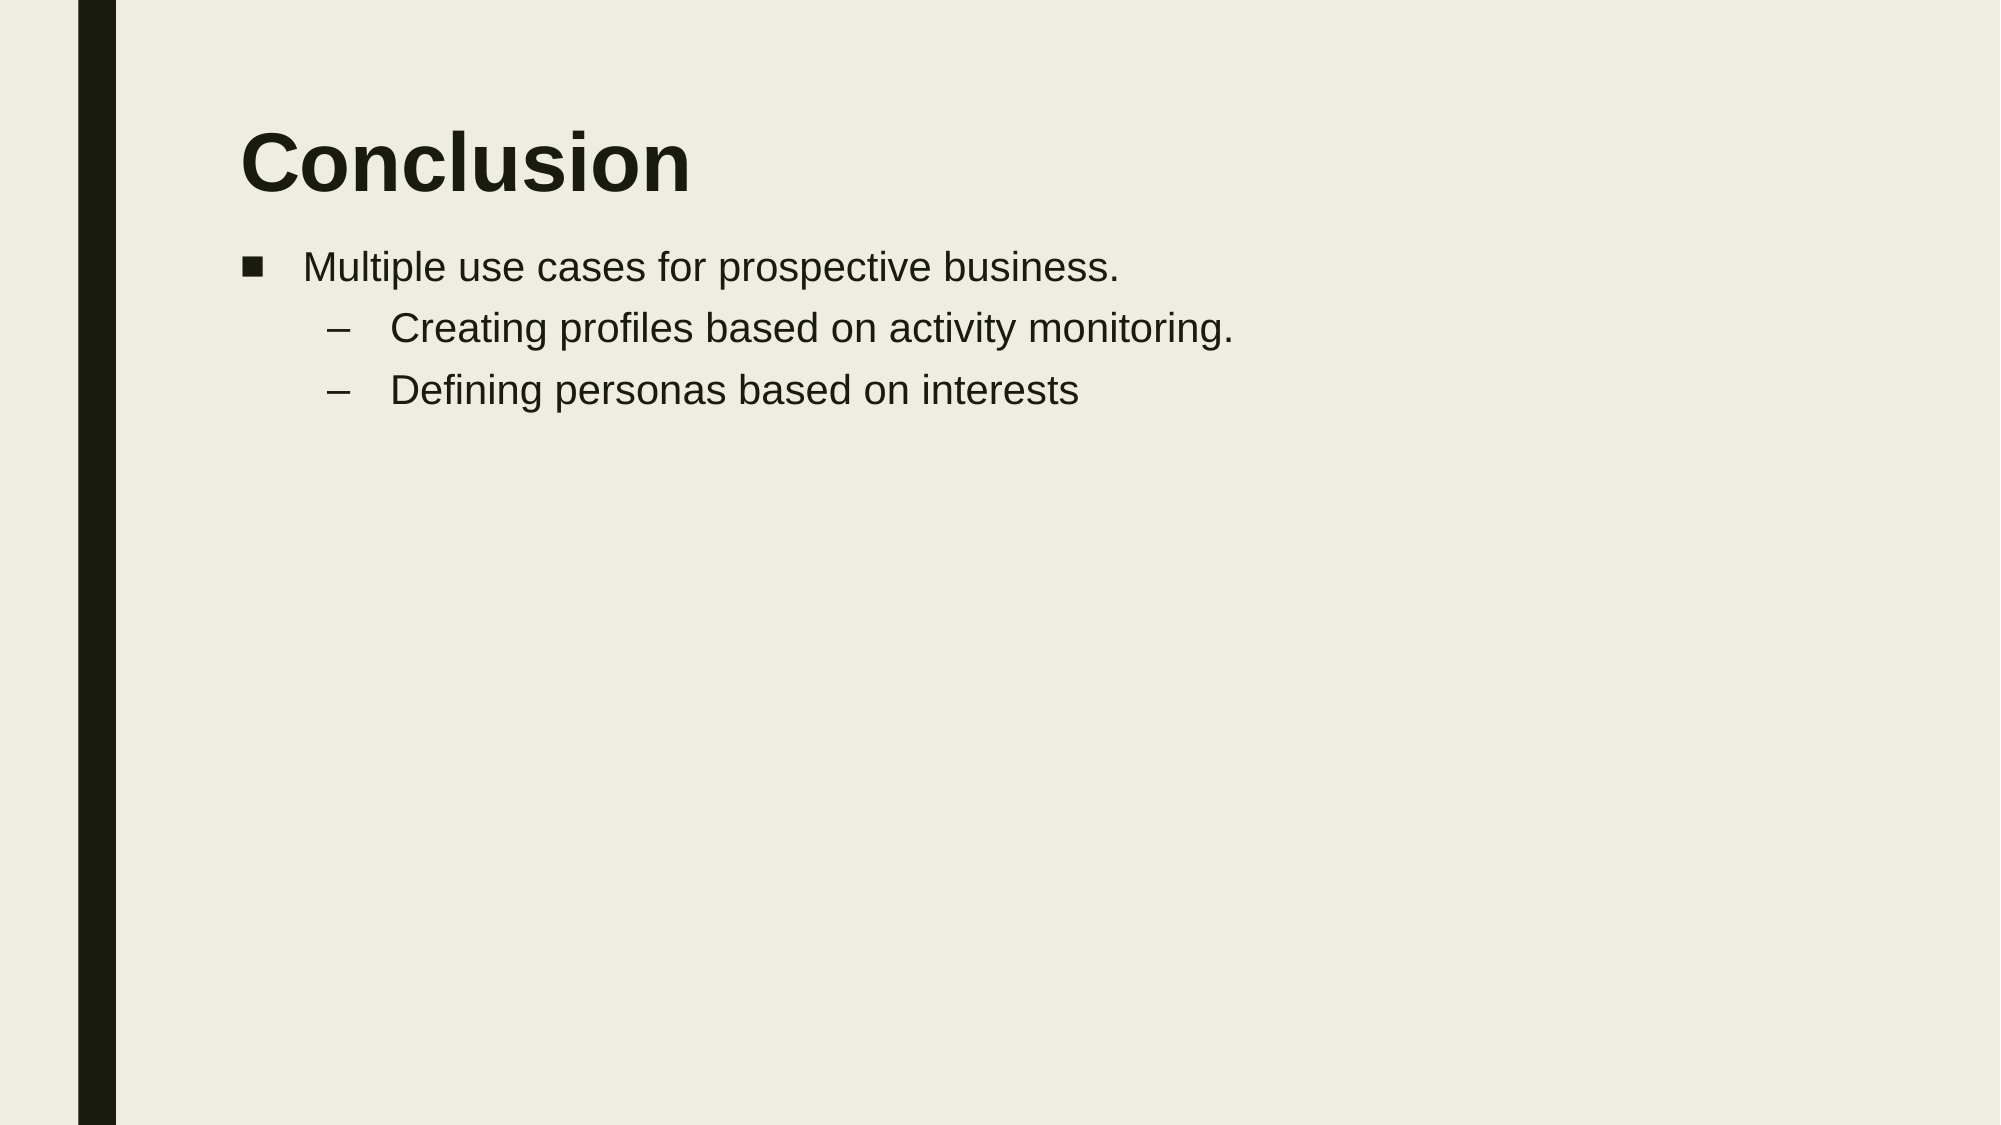

# Conclusion
Multiple use cases for prospective business.
Creating profiles based on activity monitoring.
Defining personas based on interests